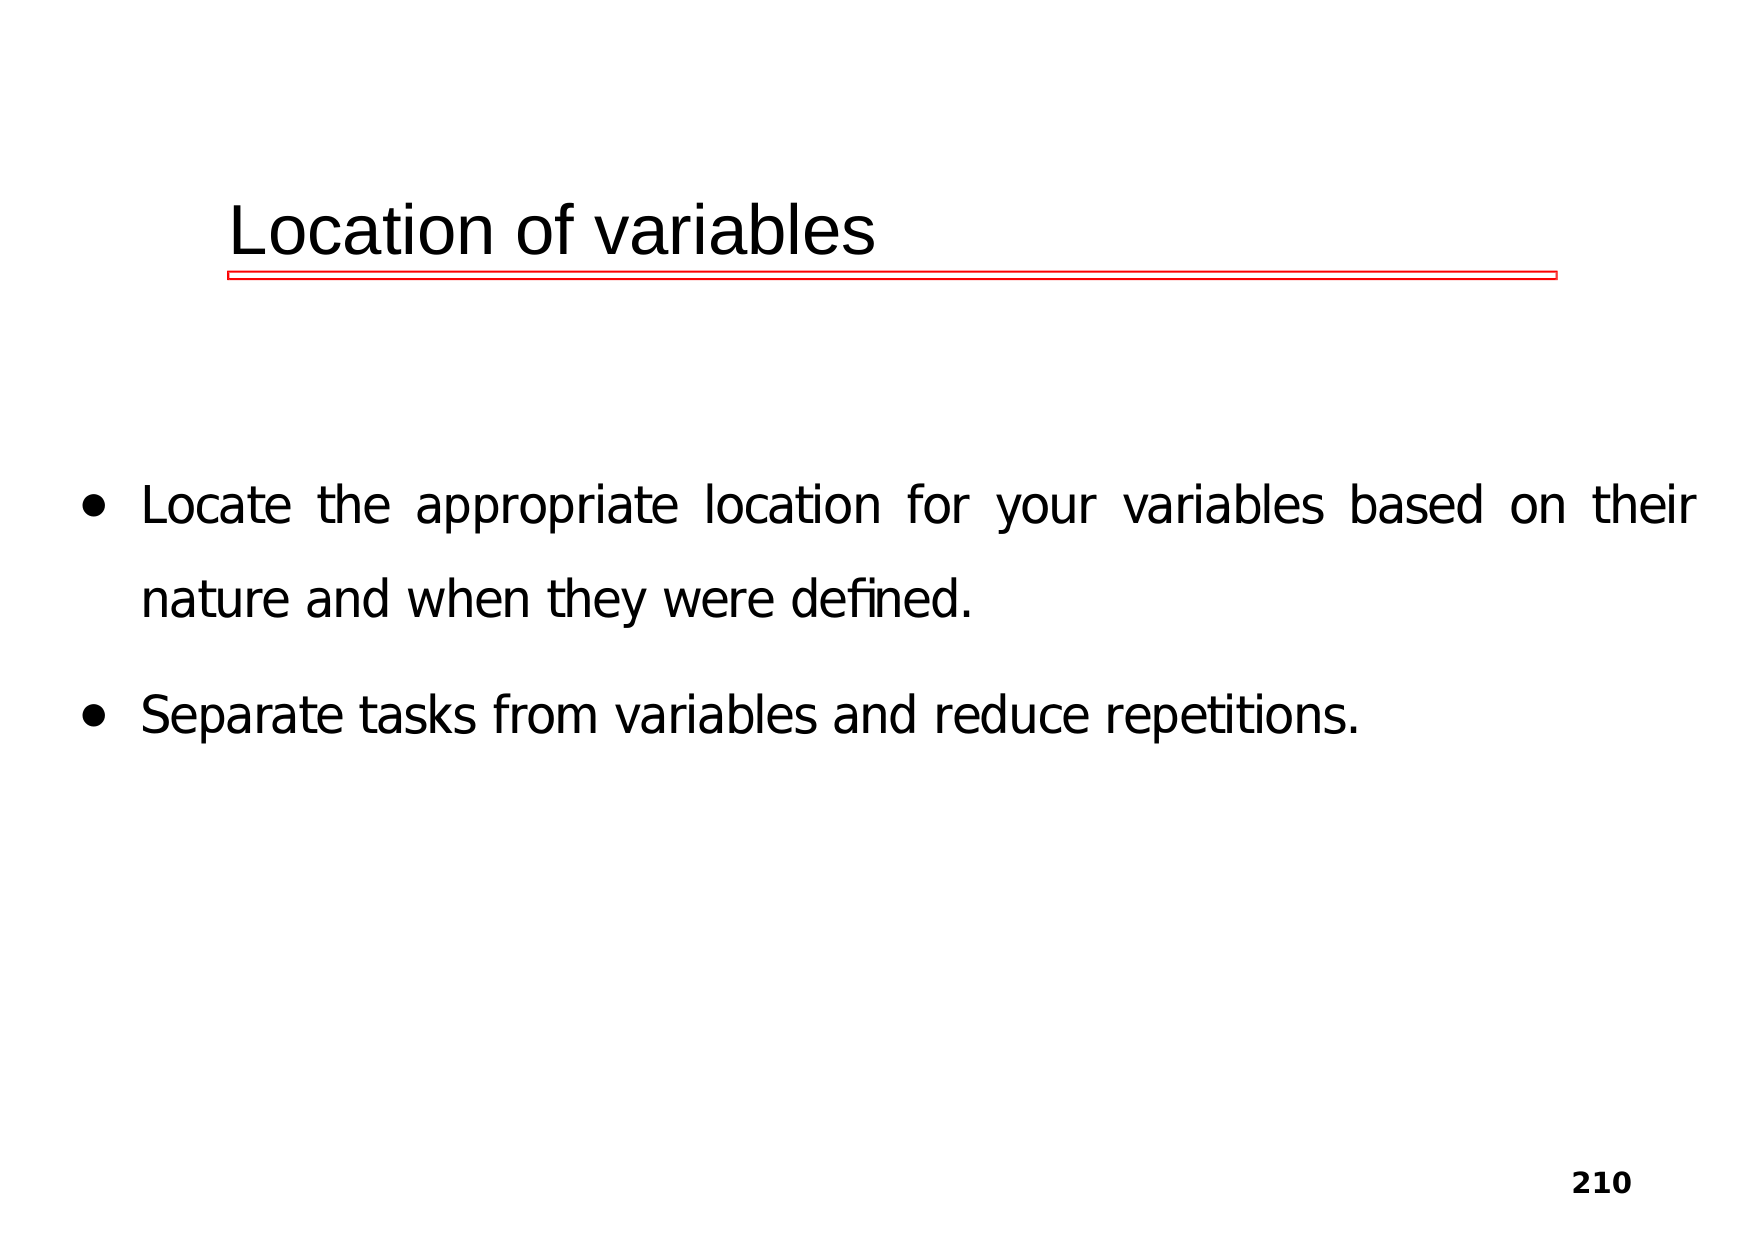

# Location of variables
Locate the appropriate location for your variables based on their nature and when they were defined.
Separate tasks from variables and reduce repetitions.
210